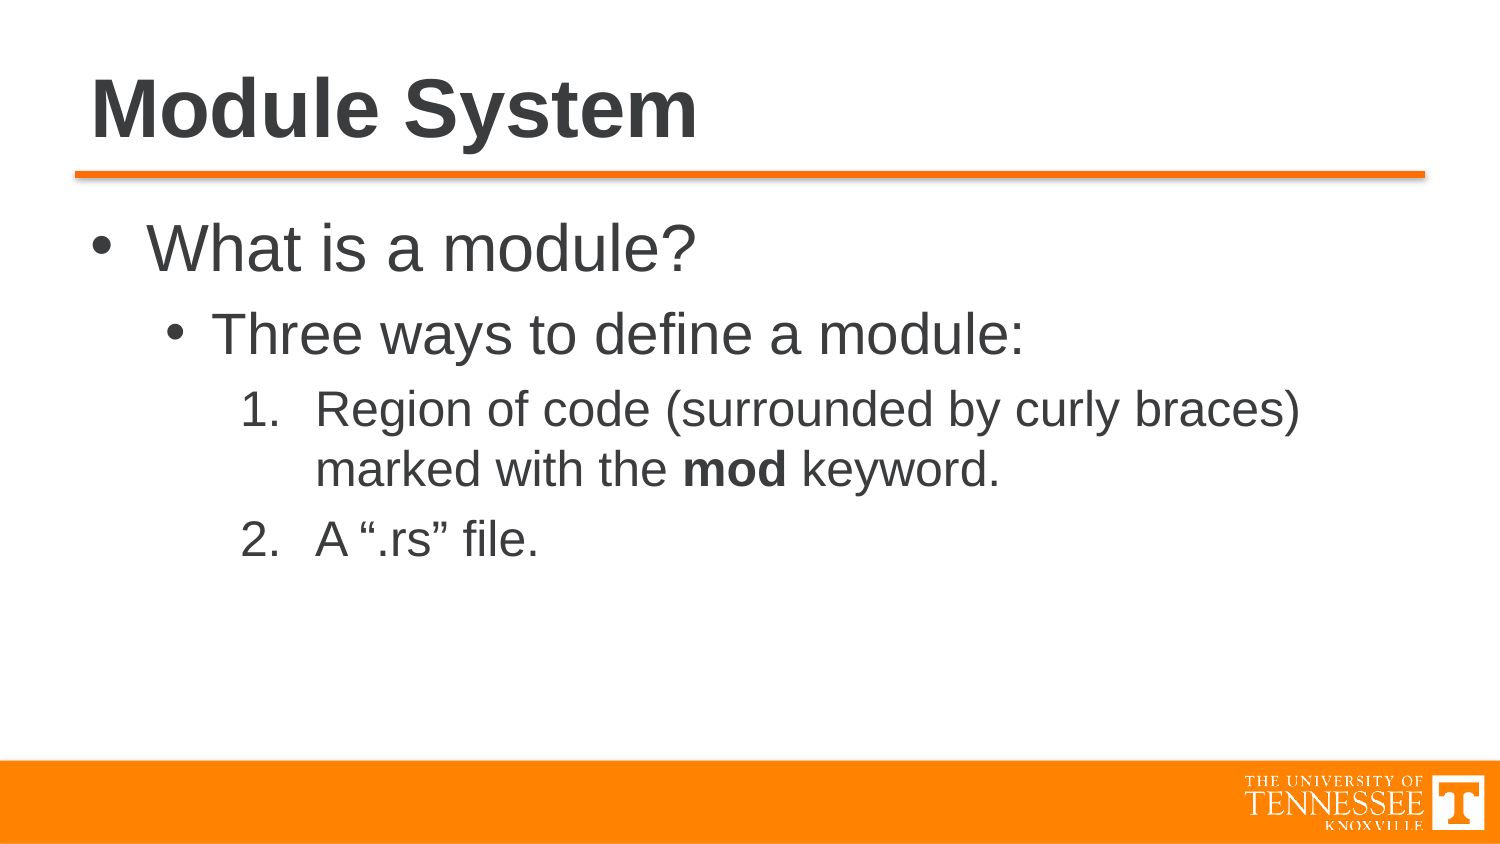

# Module System
What is a module?
Three ways to define a module:
Region of code (surrounded by curly braces) marked with the mod keyword.
A “.rs” file.